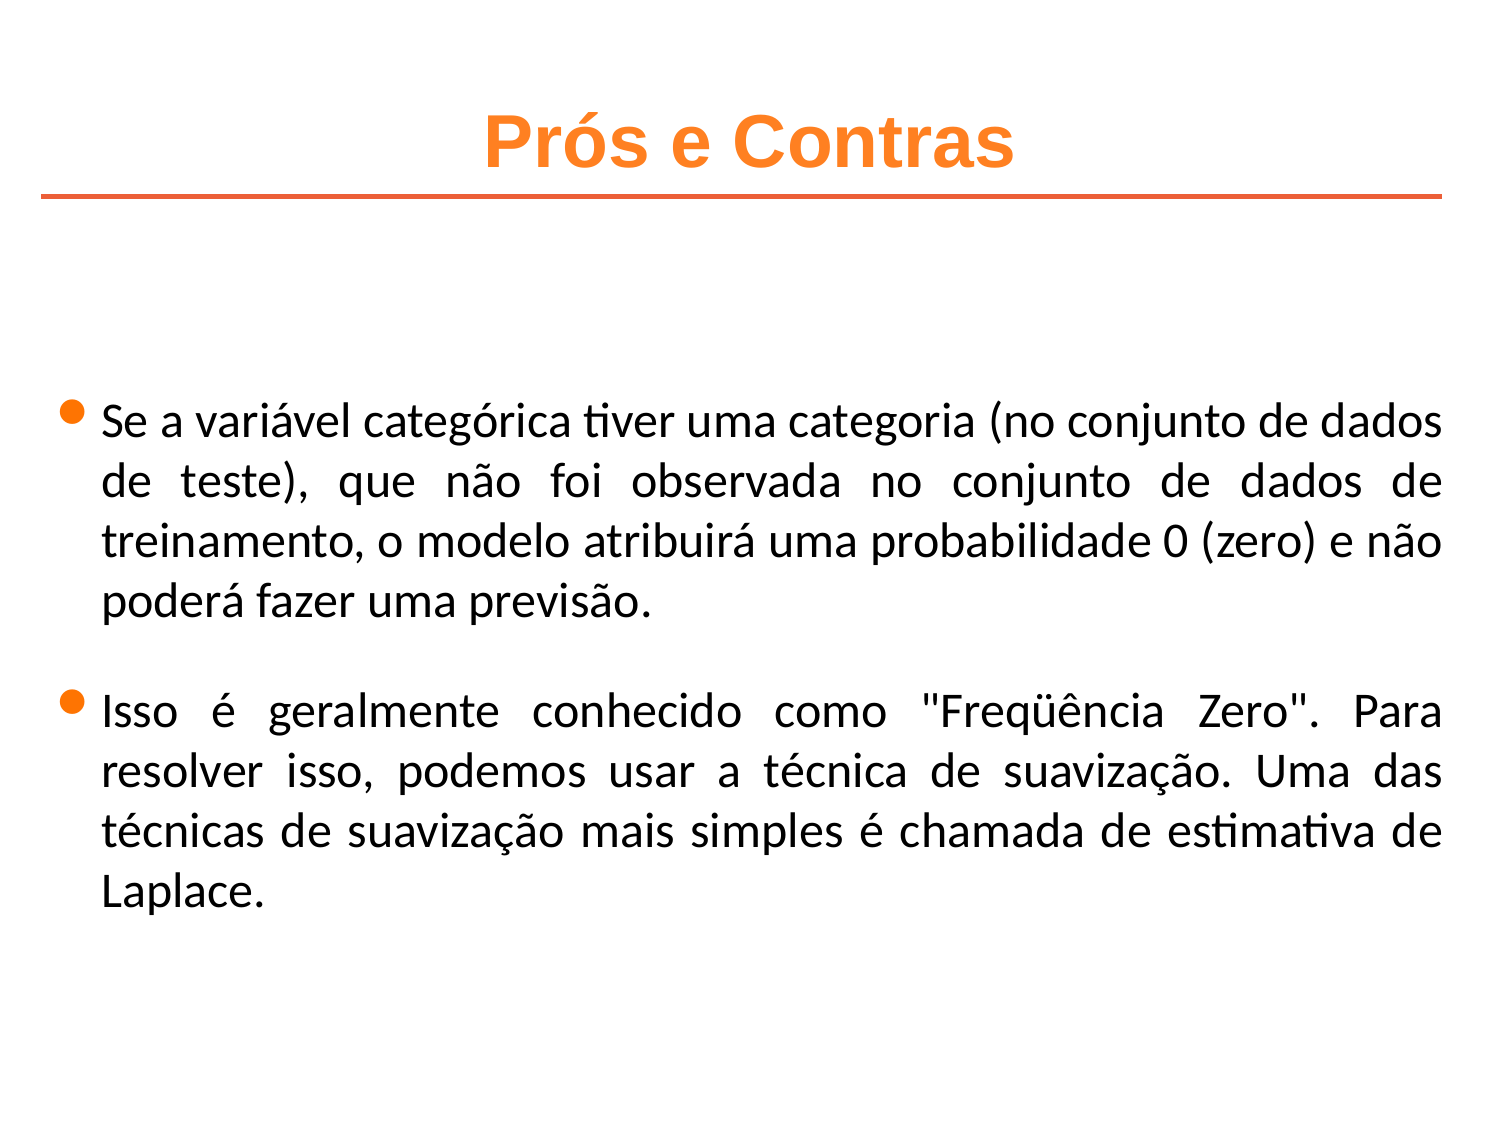

# Prós e Contras
Se a variável categórica tiver uma categoria (no conjunto de dados de teste), que não foi observada no conjunto de dados de treinamento, o modelo atribuirá uma probabilidade 0 (zero) e não poderá fazer uma previsão.
Isso é geralmente conhecido como "Freqüência Zero". Para resolver isso, podemos usar a técnica de suavização. Uma das técnicas de suavização mais simples é chamada de estimativa de Laplace.